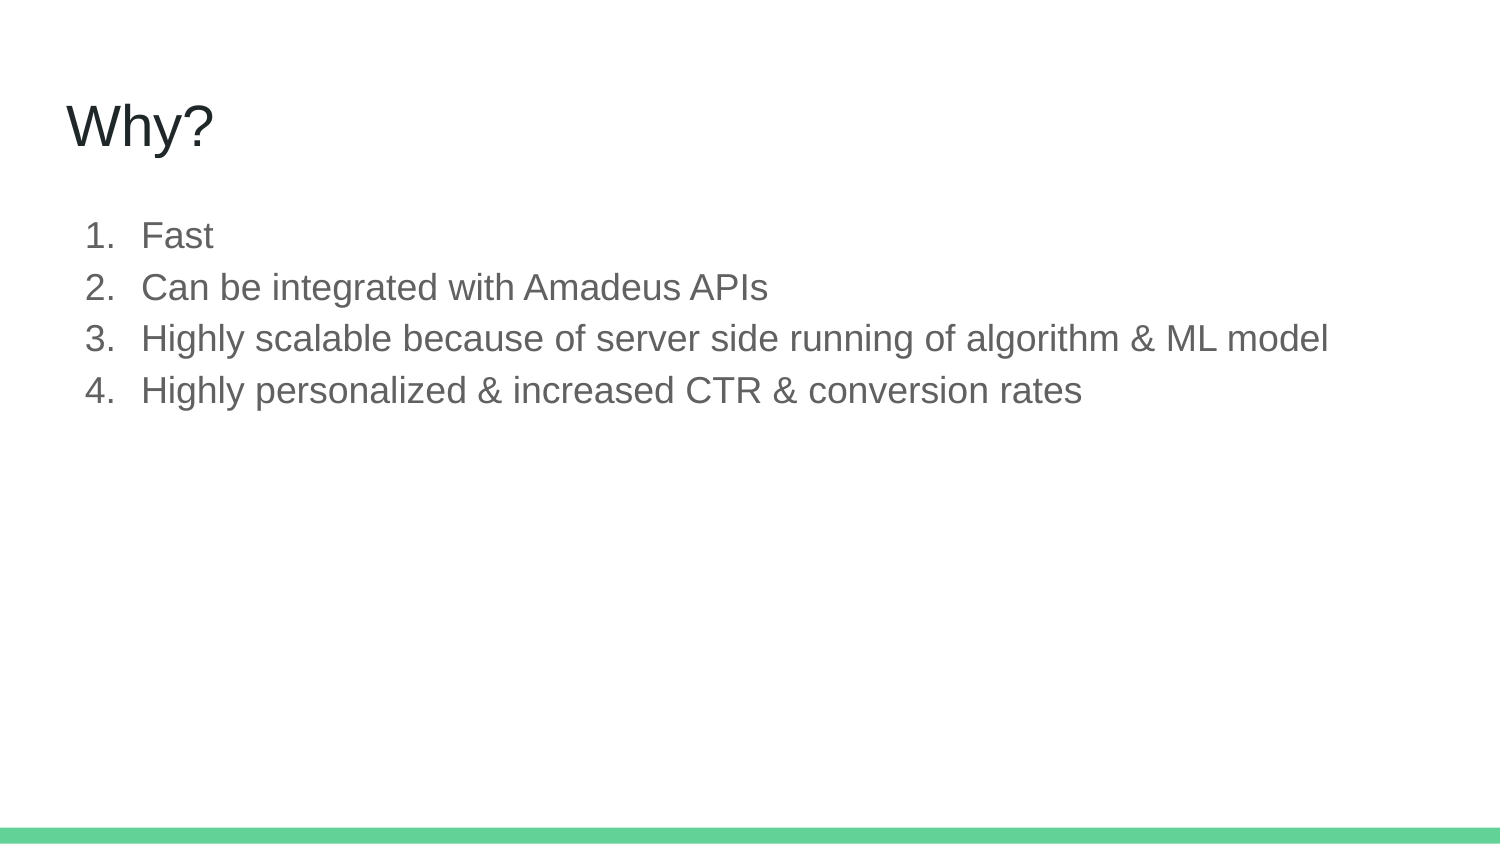

# Why?
Fast
Can be integrated with Amadeus APIs
Highly scalable because of server side running of algorithm & ML model
Highly personalized & increased CTR & conversion rates